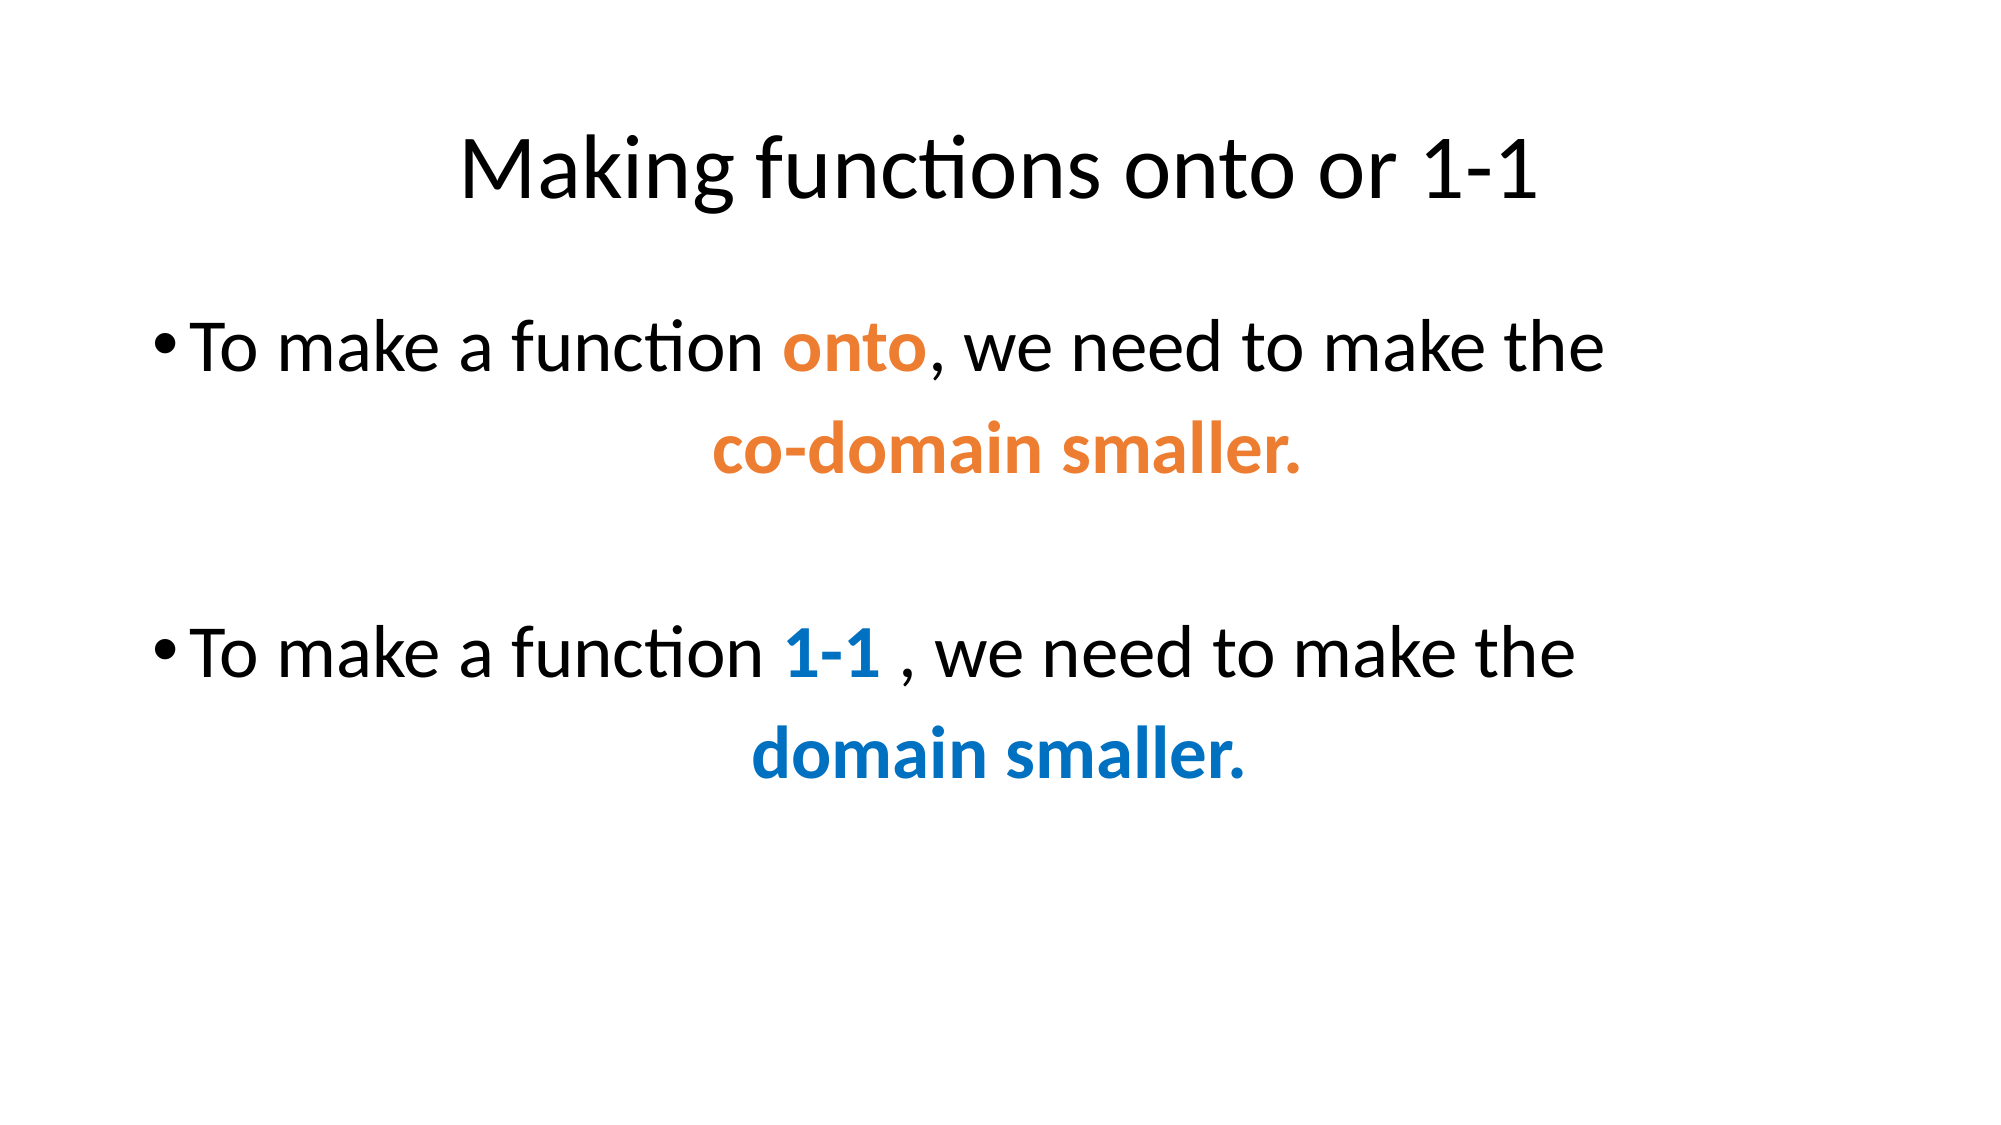

# Making functions onto or 1-1
To make a function onto, we need to make the
 co-domain smaller.

To make a function 1-1 , we need to make the
domain smaller.